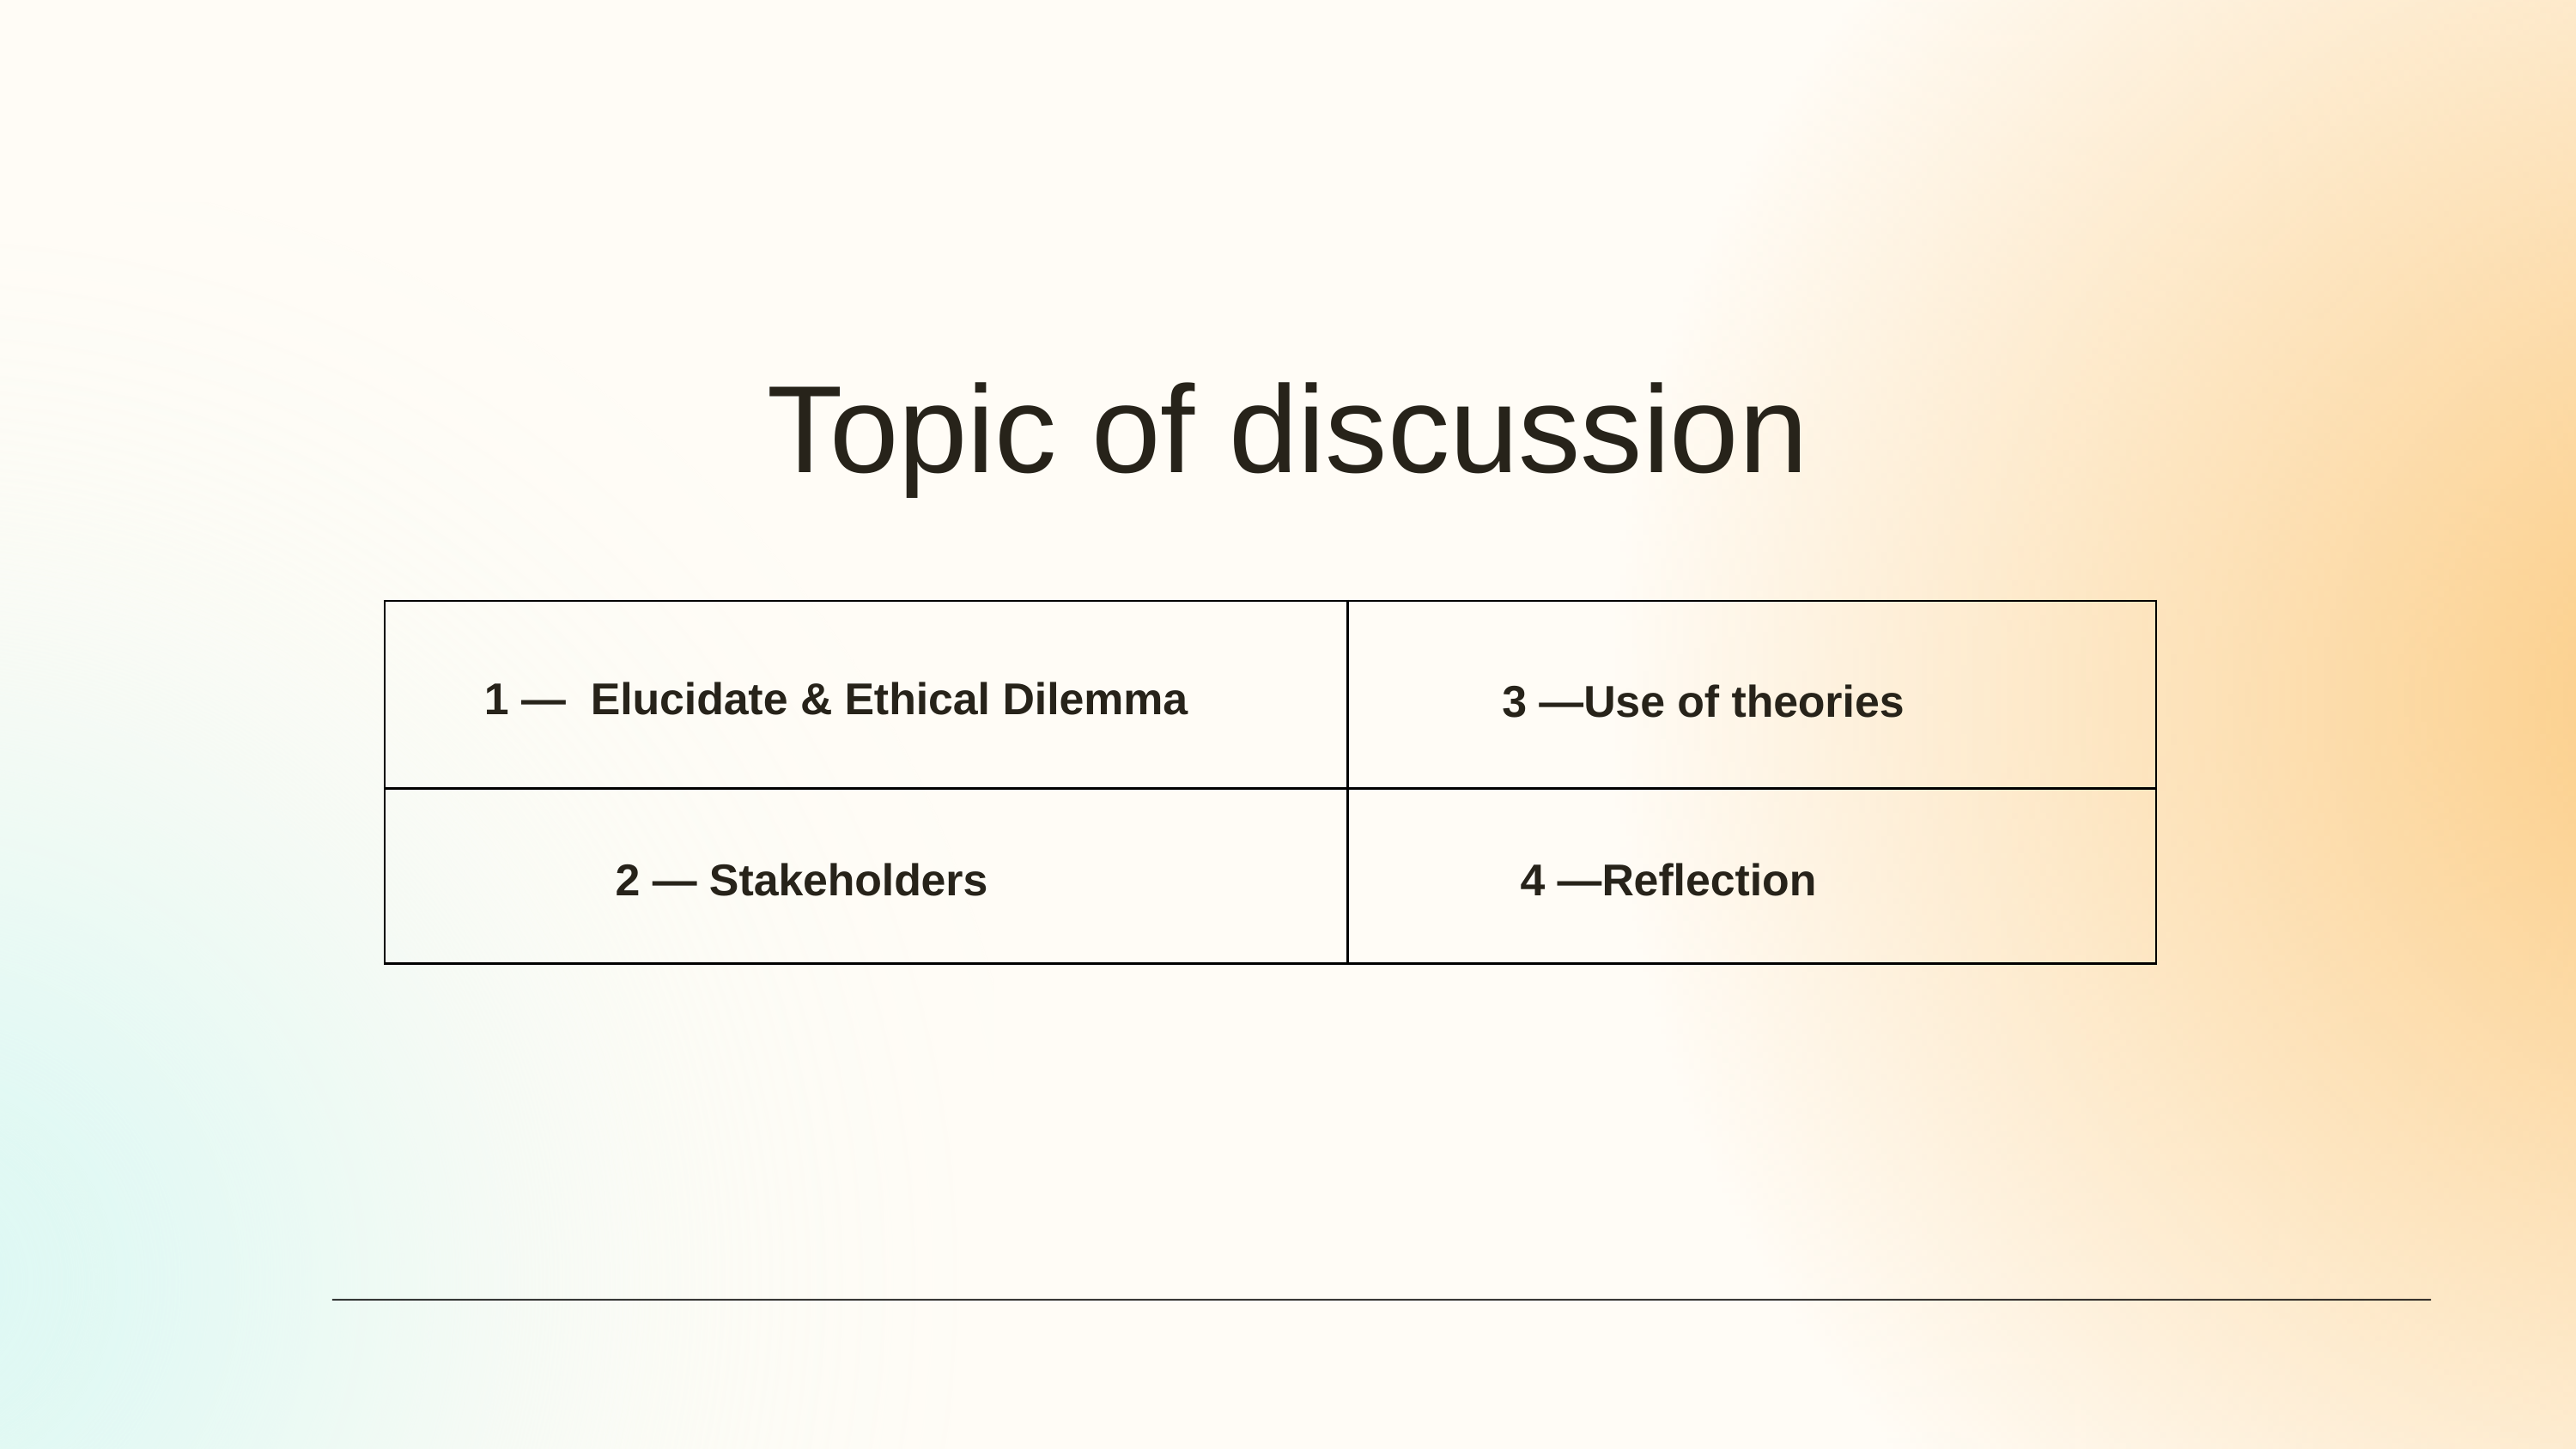

Topic of discussion
|  |  |
| --- | --- |
|  |  |
1 —  Elucidate & Ethical Dilemma
3 —Use of theories
2 — Stakeholders
4 —Reflection